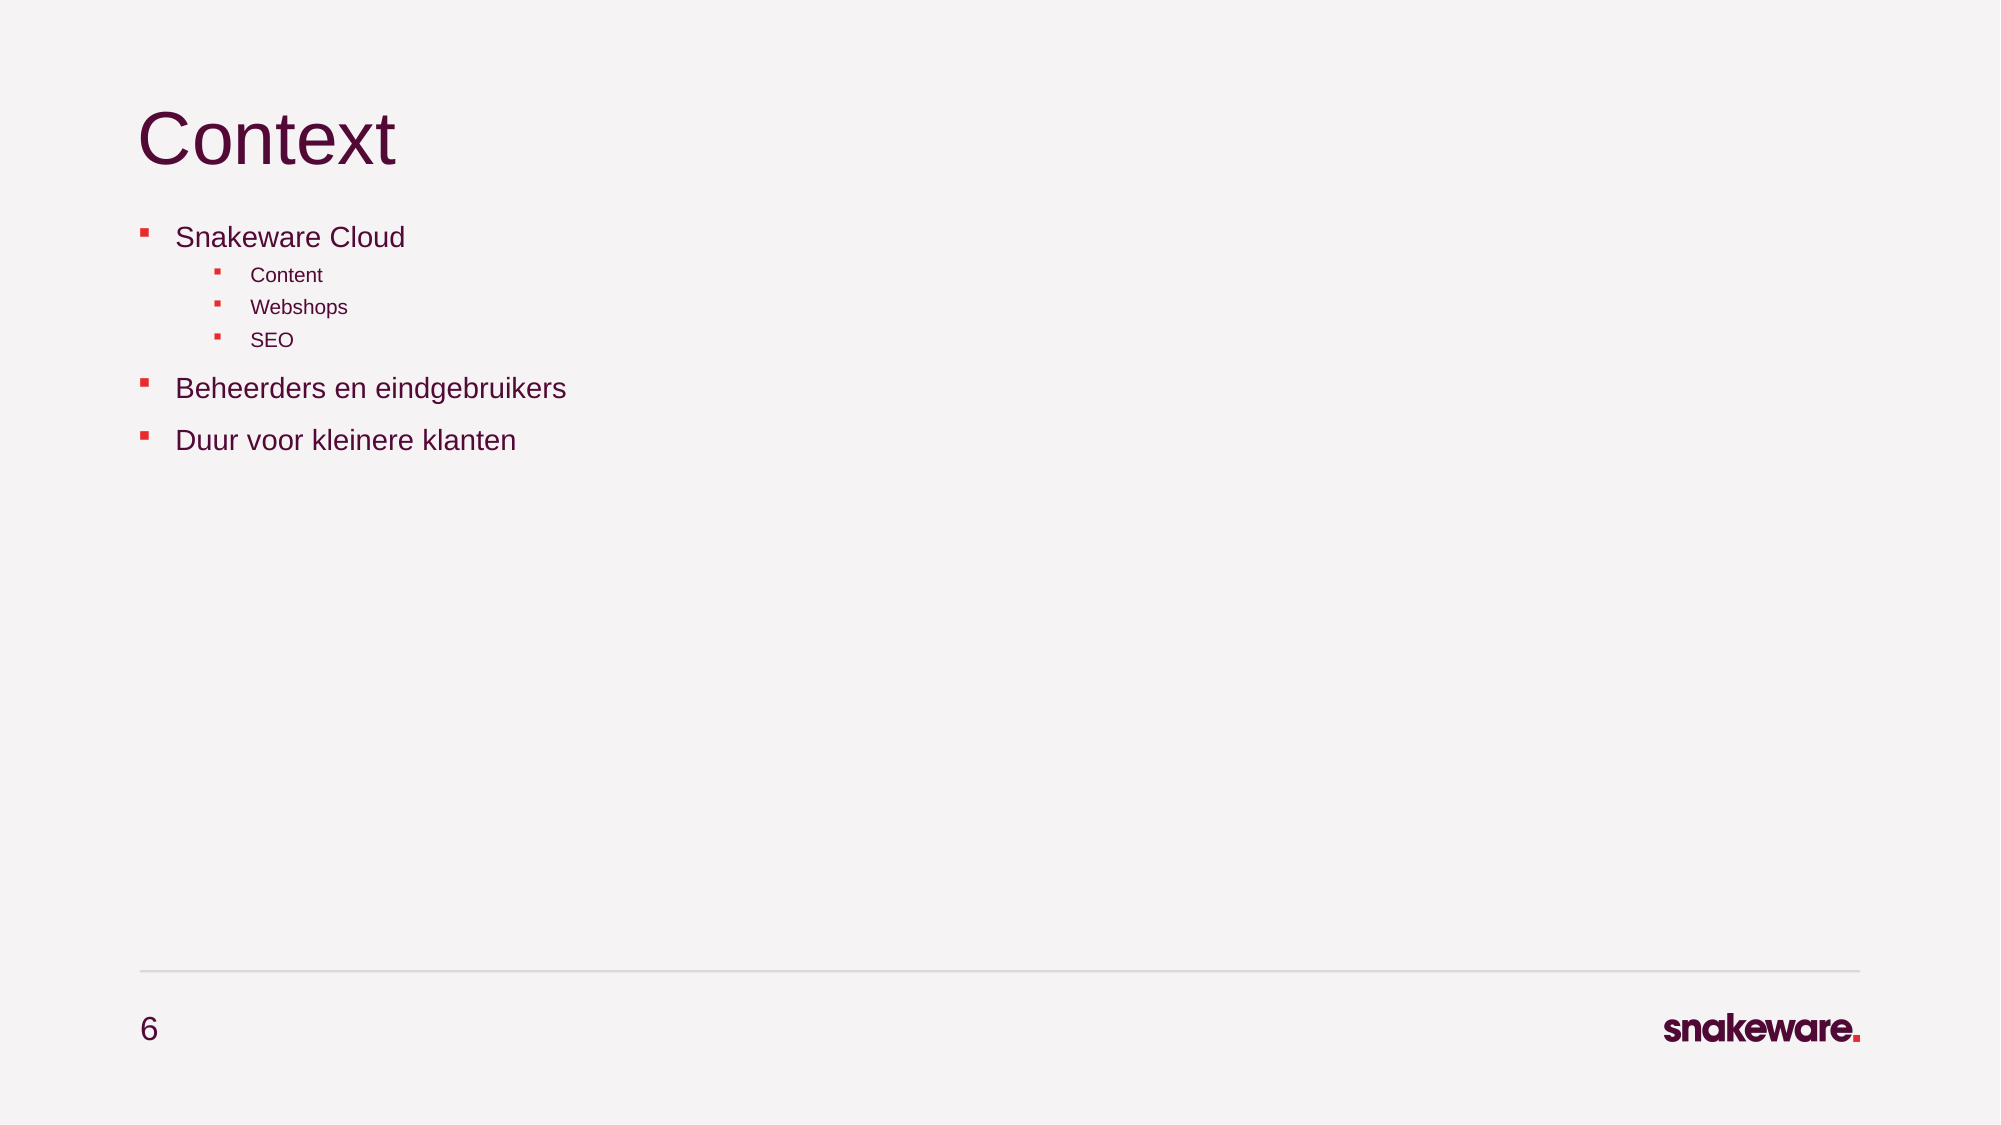

# Context
Snakeware Cloud
Content
Webshops
SEO
Beheerders en eindgebruikers
Duur voor kleinere klanten